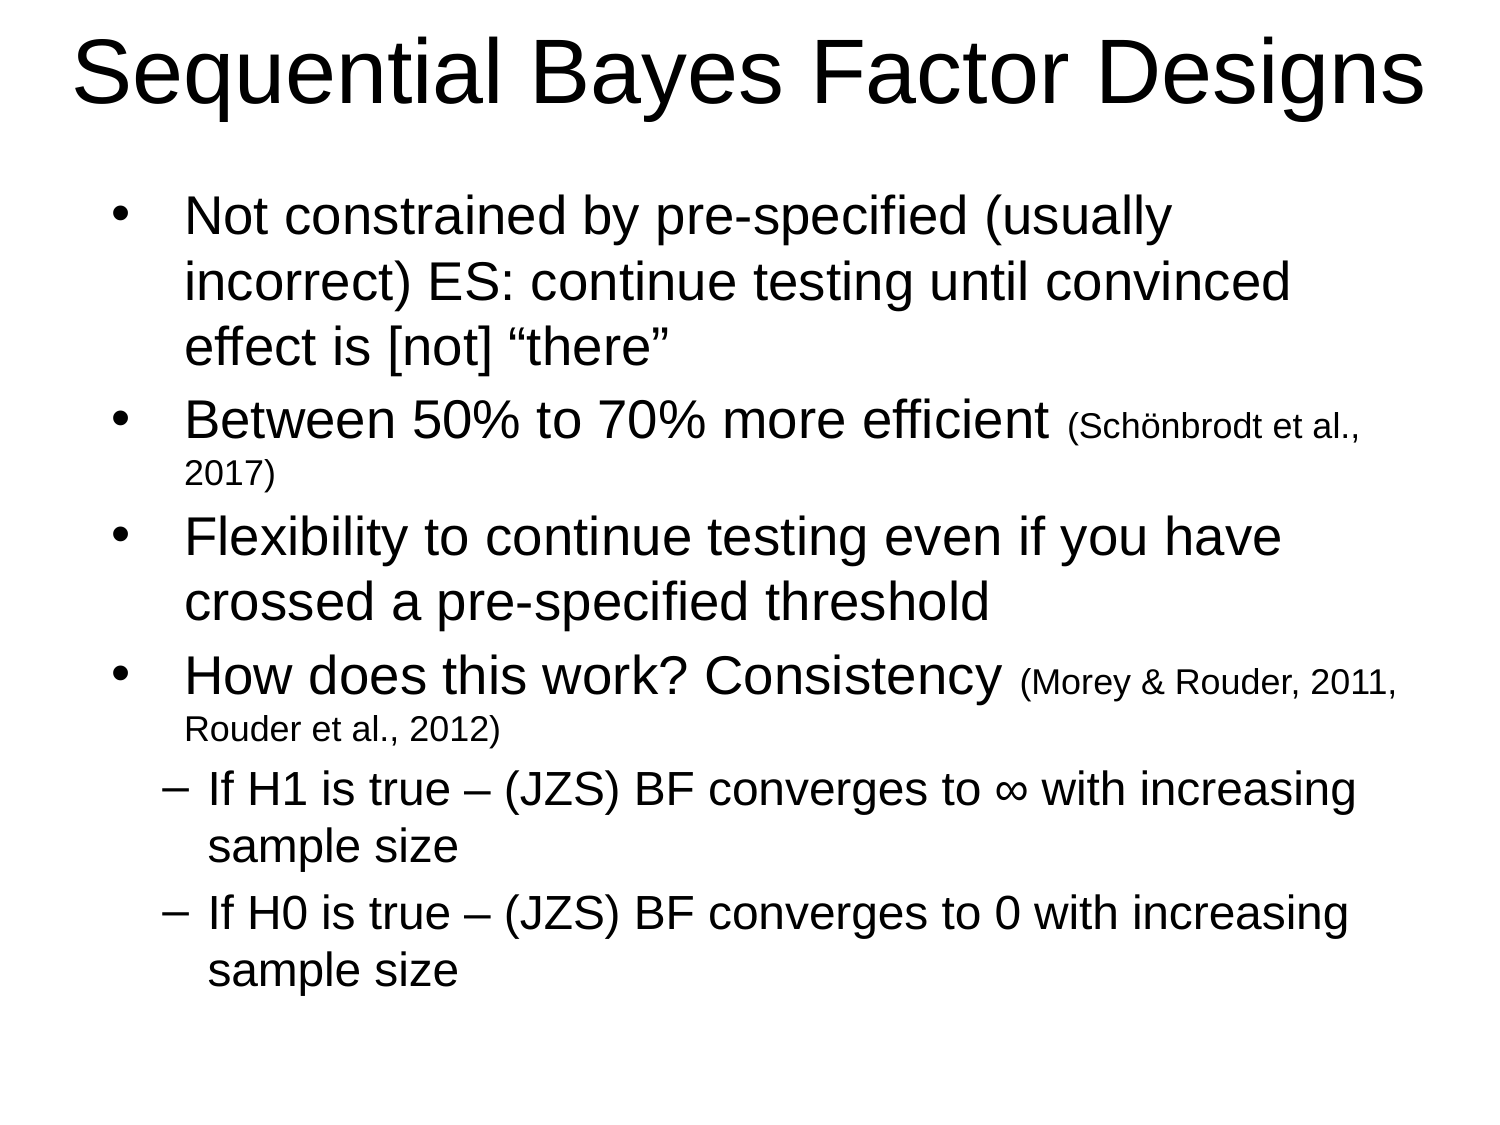

# Sequential Bayes Factor Designs
Not constrained by pre-specified (usually incorrect) ES: continue testing until convinced effect is [not] “there”
Between 50% to 70% more efficient (Schönbrodt et al., 2017)
Flexibility to continue testing even if you have crossed a pre-specified threshold
How does this work? Consistency (Morey & Rouder, 2011, Rouder et al., 2012)
If H1 is true – (JZS) BF converges to ∞ with increasing sample size
If H0 is true – (JZS) BF converges to 0 with increasing sample size